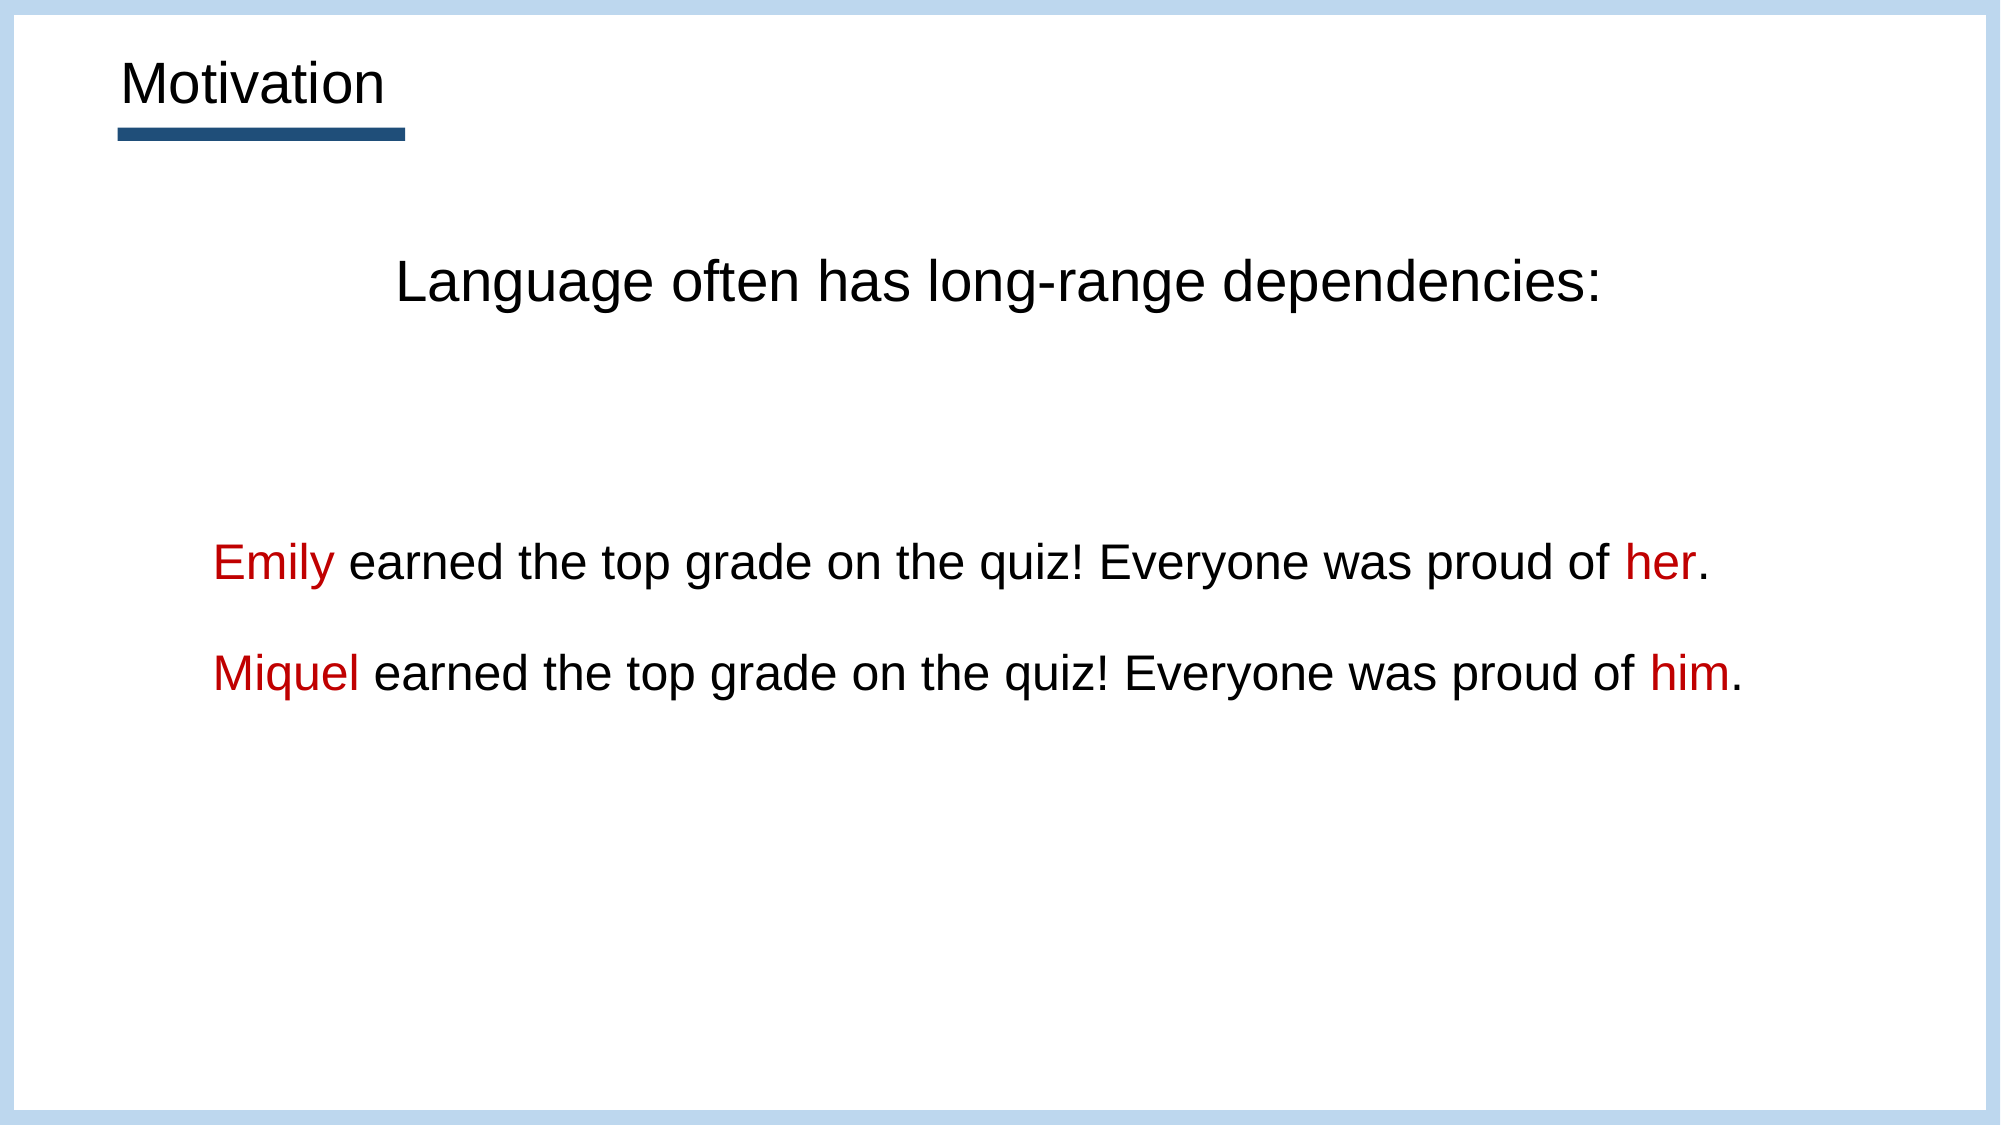

Motivation

Language often has long-range dependencies:
Emily earned the top grade on the quiz! Everyone was proud of her.
Miquel earned the top grade on the quiz! Everyone was proud of him.

151